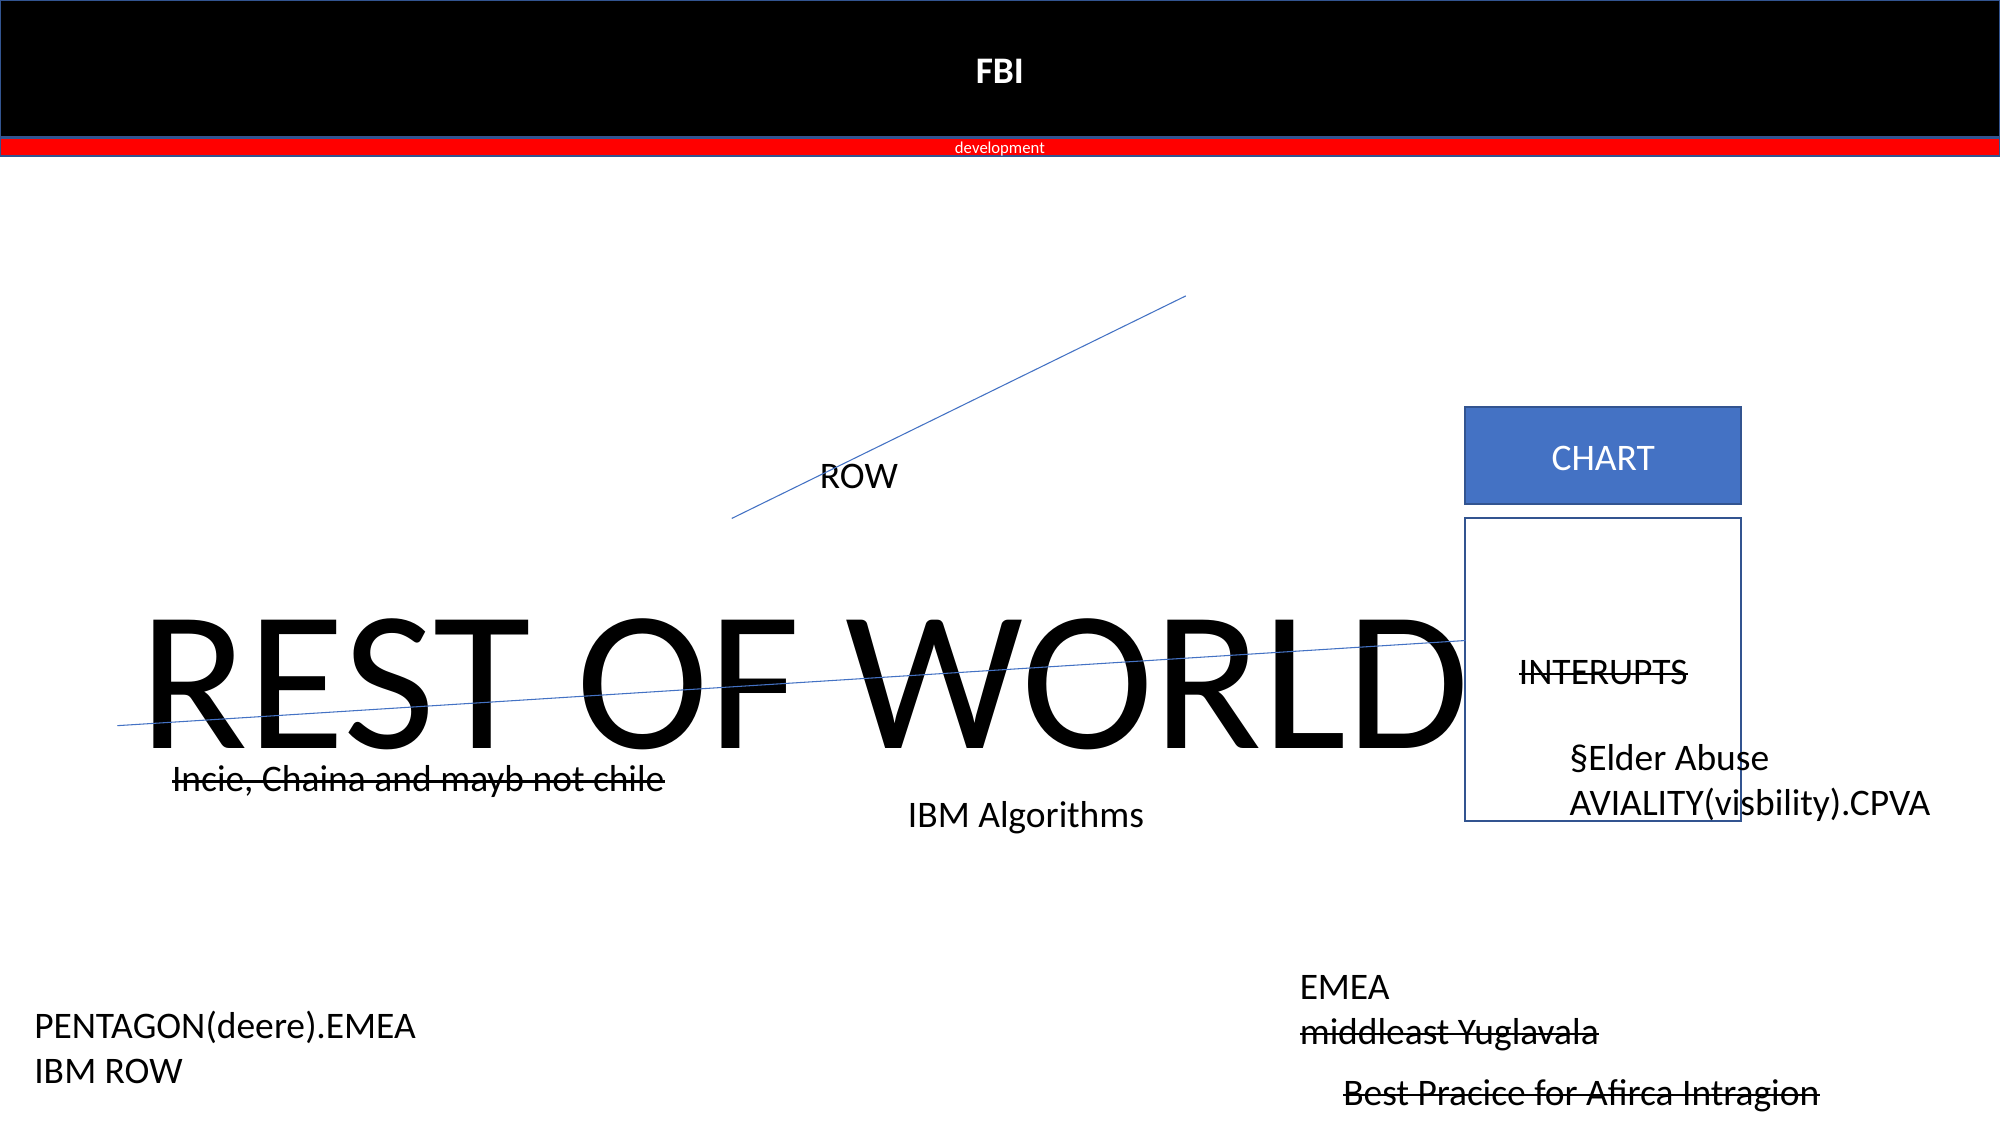

FBI
development
CHART
ROW
INTERUPTS
REST OF WORLD
§Elder Abuse
AVIALITY(visbility).CPVA
Incie, Chaina and mayb not chile
IBM Algorithms
EMEA
middleast Yuglavala
PENTAGON(deere).EMEA
IBM ROW
Best Pracice for Afirca Intragion